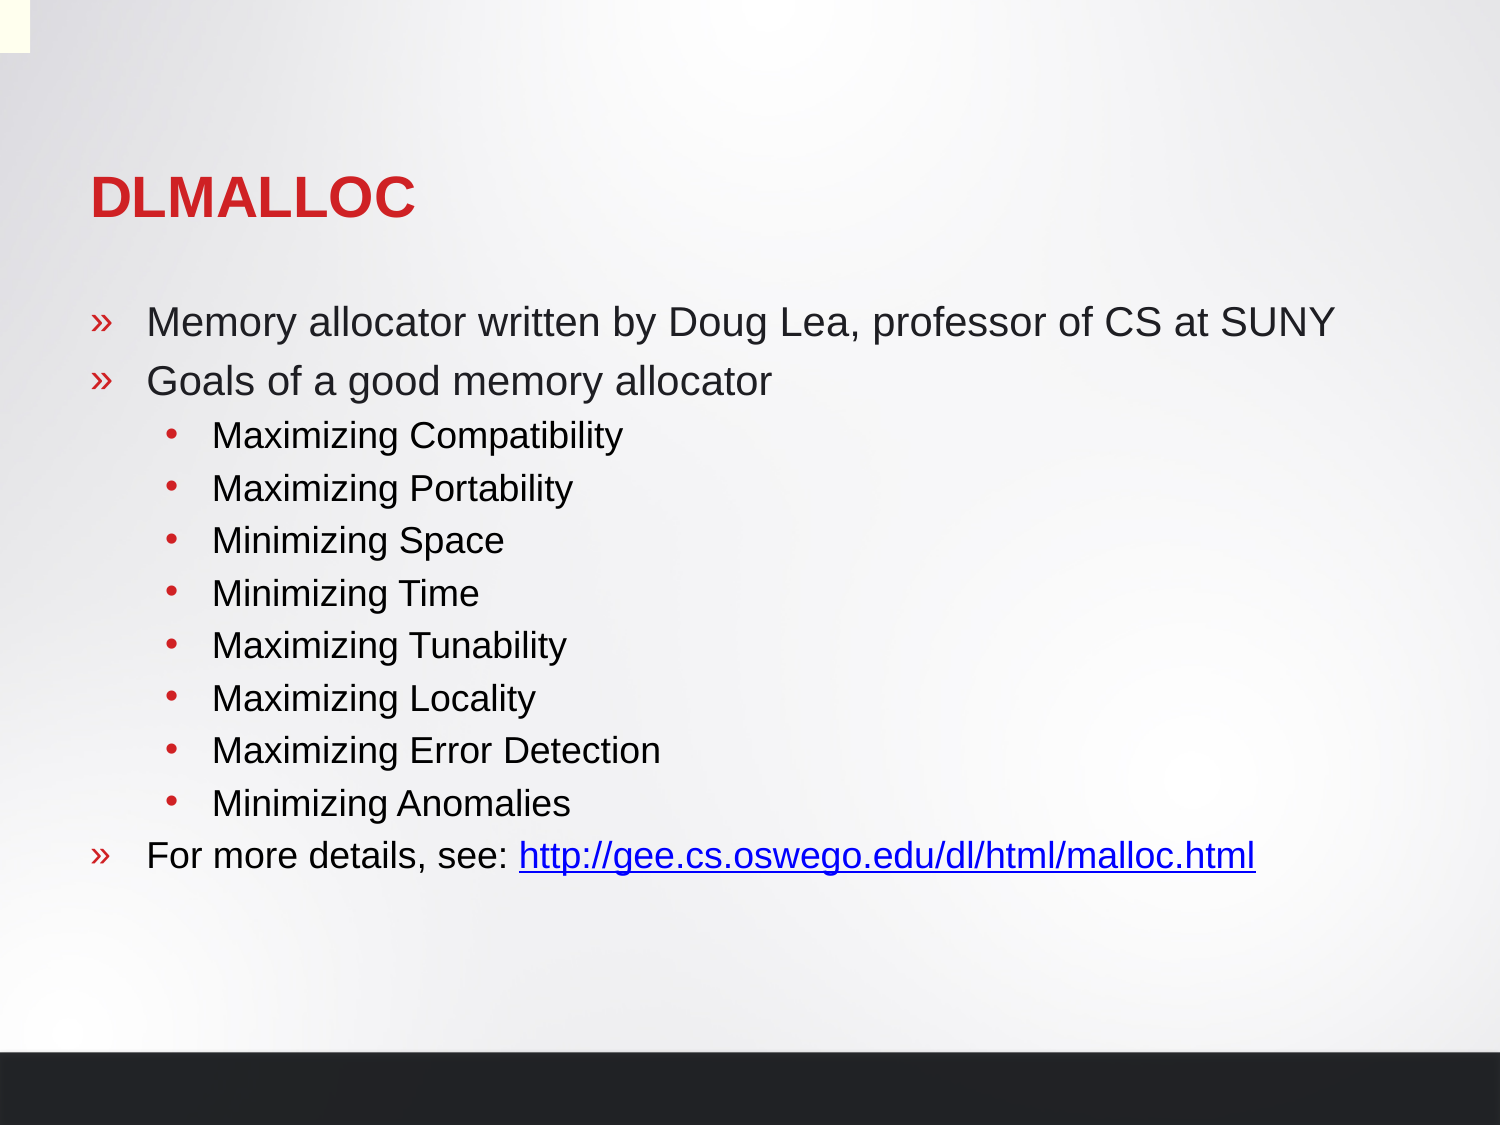

# DLMalloc
Memory allocator written by Doug Lea, professor of CS at SUNY
Goals of a good memory allocator
Maximizing Compatibility
Maximizing Portability
Minimizing Space
Minimizing Time
Maximizing Tunability
Maximizing Locality
Maximizing Error Detection
Minimizing Anomalies
For more details, see: http://gee.cs.oswego.edu/dl/html/malloc.html